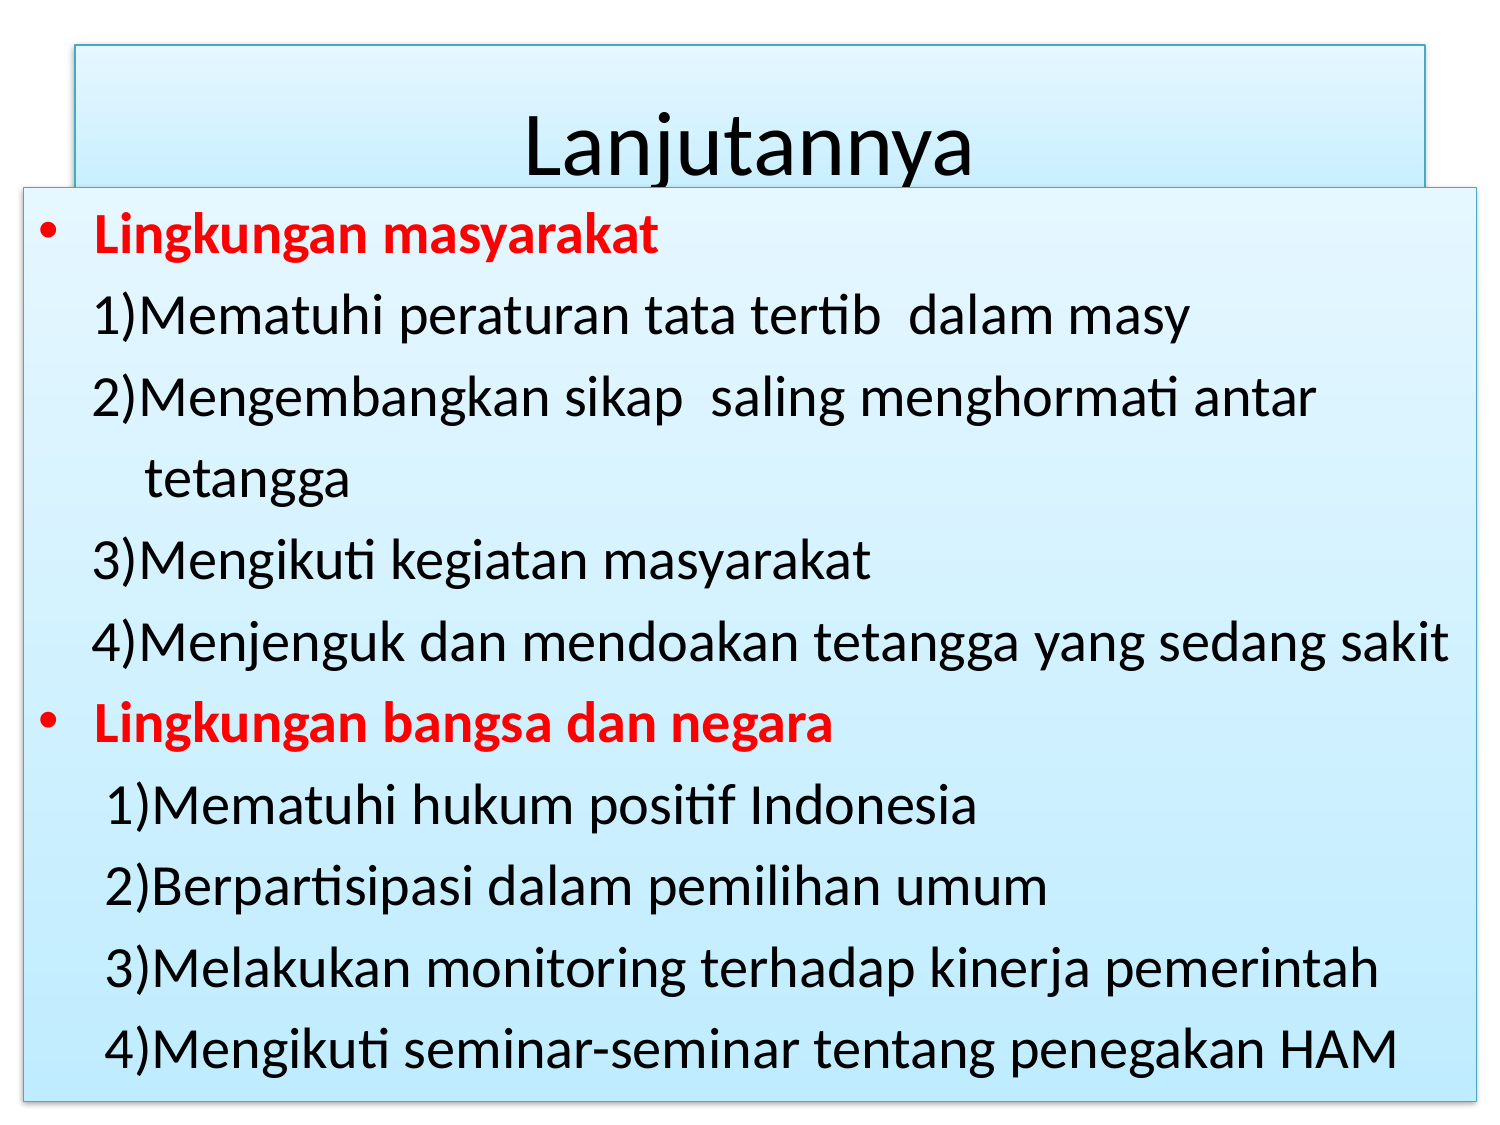

# Lanjutannya
Lingkungan masyarakat
    1)Mematuhi peraturan tata tertib  dalam masy
    2)Mengembangkan sikap  saling menghormati antar
        tetangga
    3)Mengikuti kegiatan masyarakat
    4)Menjenguk dan mendoakan tetangga yang sedang sakit
Lingkungan bangsa dan negara
     1)Mematuhi hukum positif Indonesia
     2)Berpartisipasi dalam pemilihan umum
     3)Melakukan monitoring terhadap kinerja pemerintah
     4)Mengikuti seminar-seminar tentang penegakan HAM